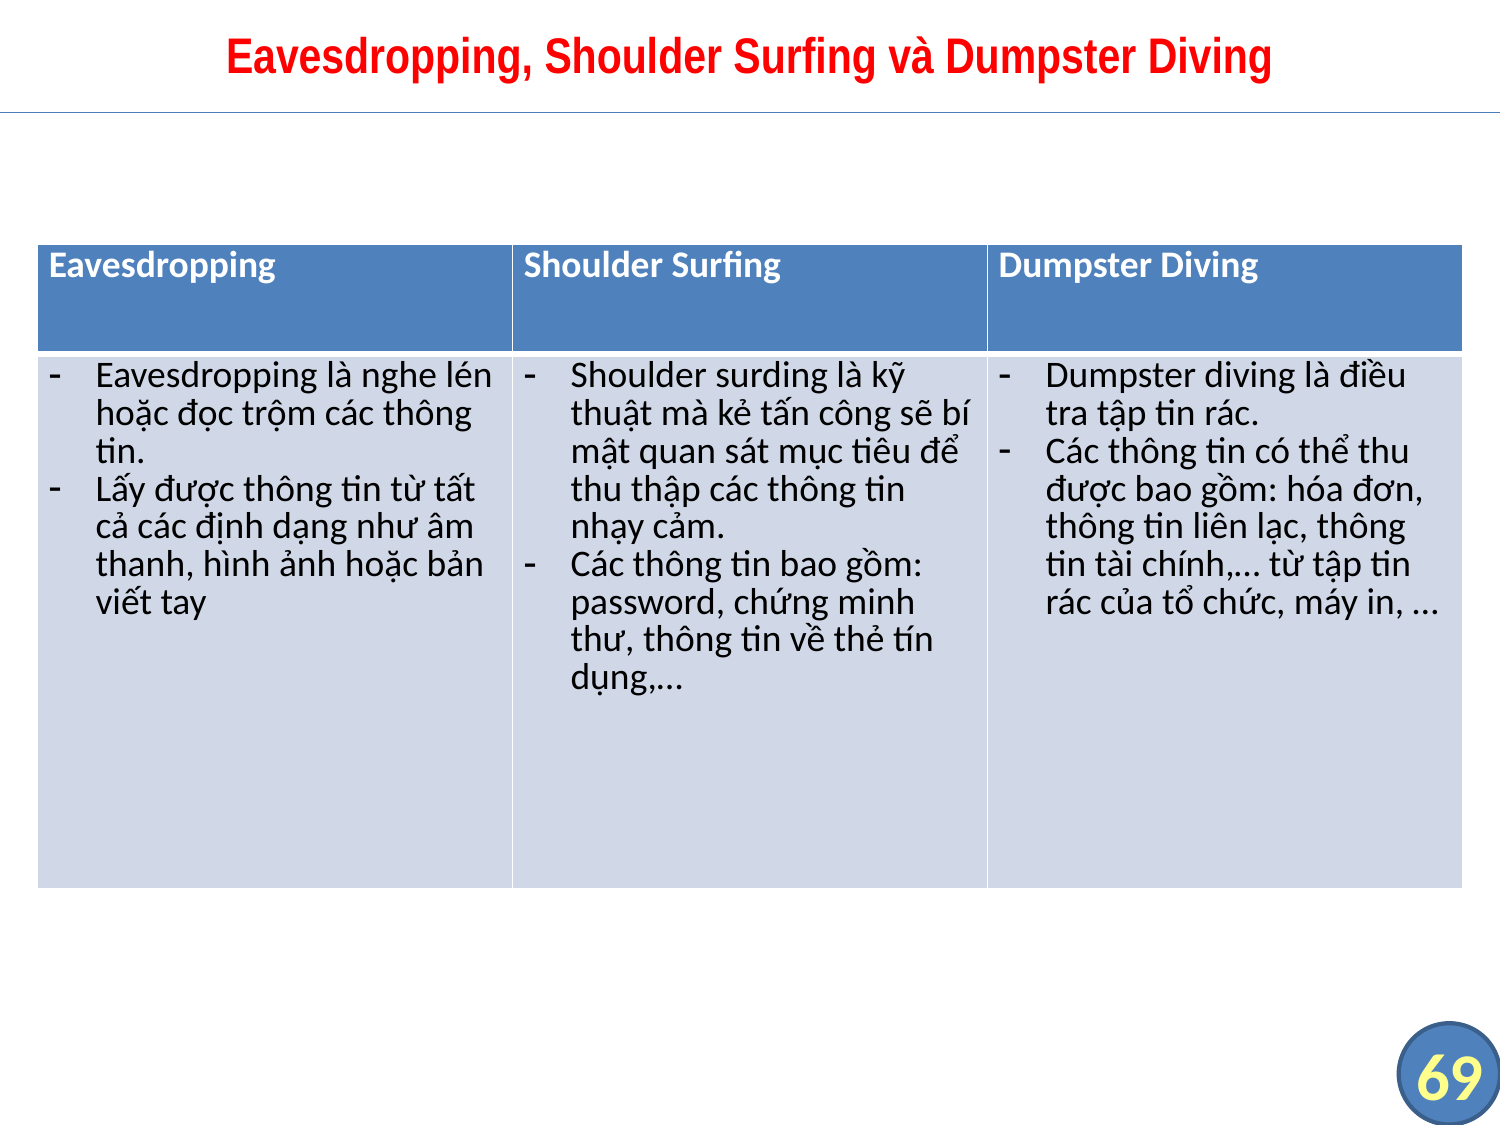

# Eavesdropping, Shoulder Surfing và Dumpster Diving
| Eavesdropping | Shoulder Surfing | Dumpster Diving |
| --- | --- | --- |
| Eavesdropping là nghe lén hoặc đọc trộm các thông tin. Lấy được thông tin từ tất cả các định dạng như âm thanh, hình ảnh hoặc bản viết tay | Shoulder surding là kỹ thuật mà kẻ tấn công sẽ bí mật quan sát mục tiêu để thu thập các thông tin nhạy cảm. Các thông tin bao gồm: password, chứng minh thư, thông tin về thẻ tín dụng,… | Dumpster diving là điều tra tập tin rác. Các thông tin có thể thu được bao gồm: hóa đơn, thông tin liên lạc, thông tin tài chính,… từ tập tin rác của tổ chức, máy in, … |
69